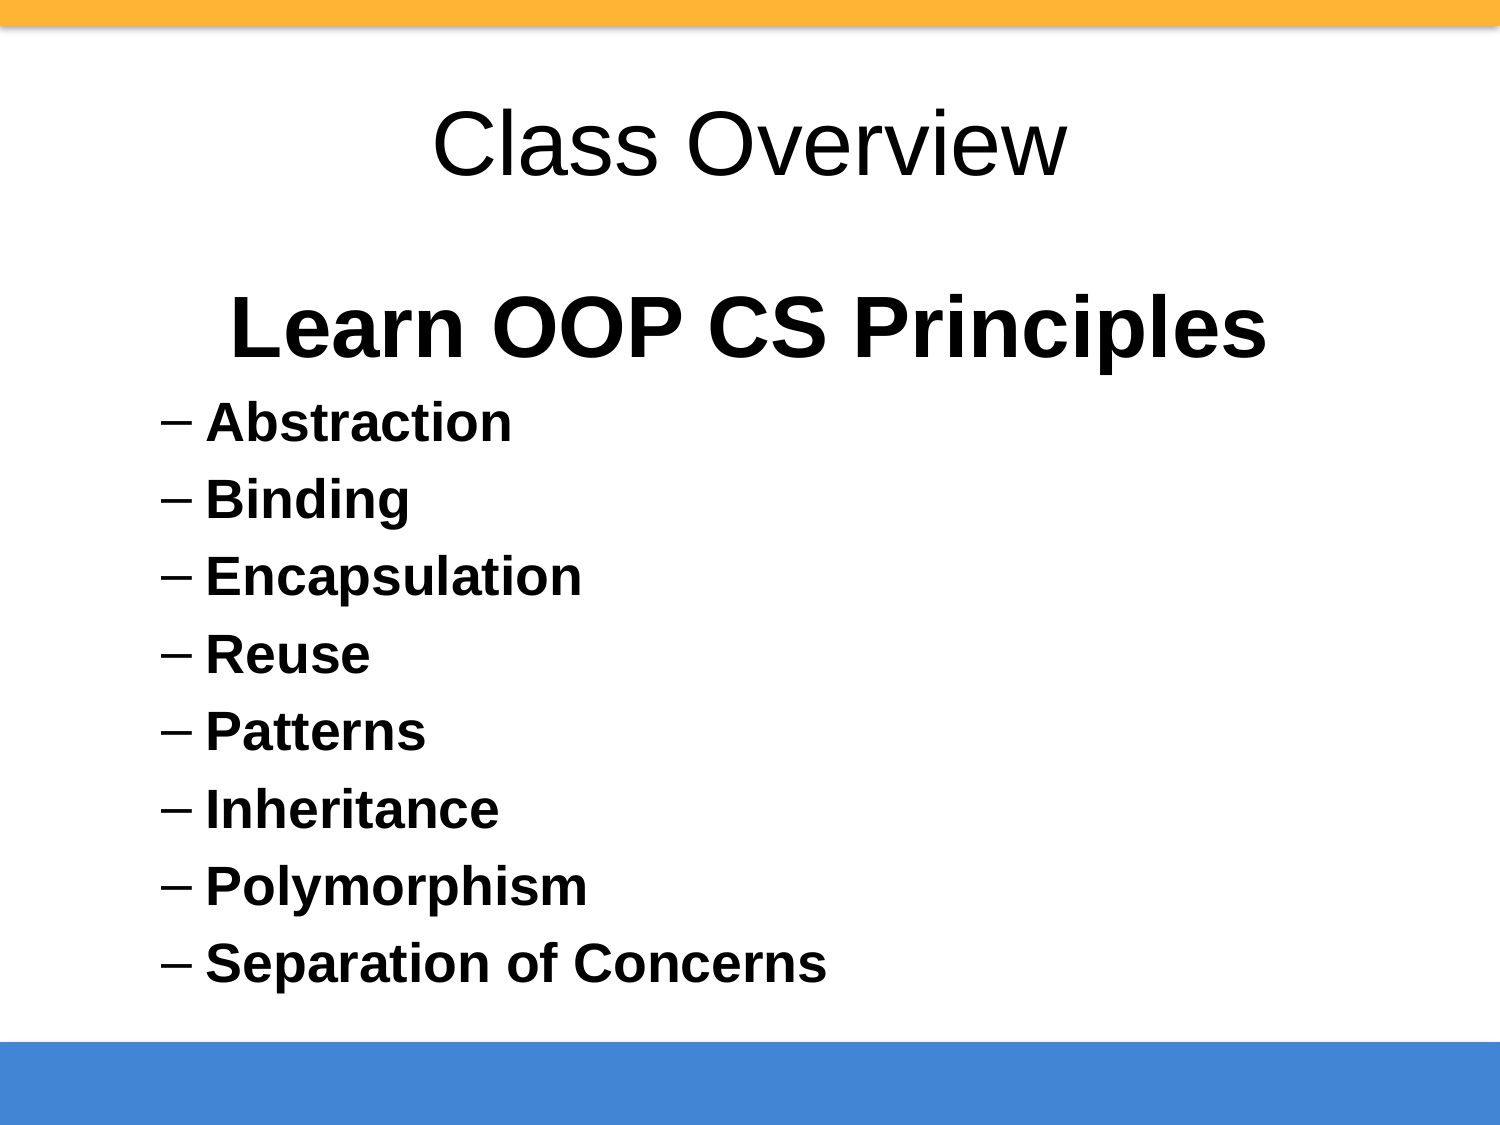

# Class Overview
Learn OOP CS Principles
Abstraction
Binding
Encapsulation
Reuse
Patterns
Inheritance
Polymorphism
Separation of Concerns